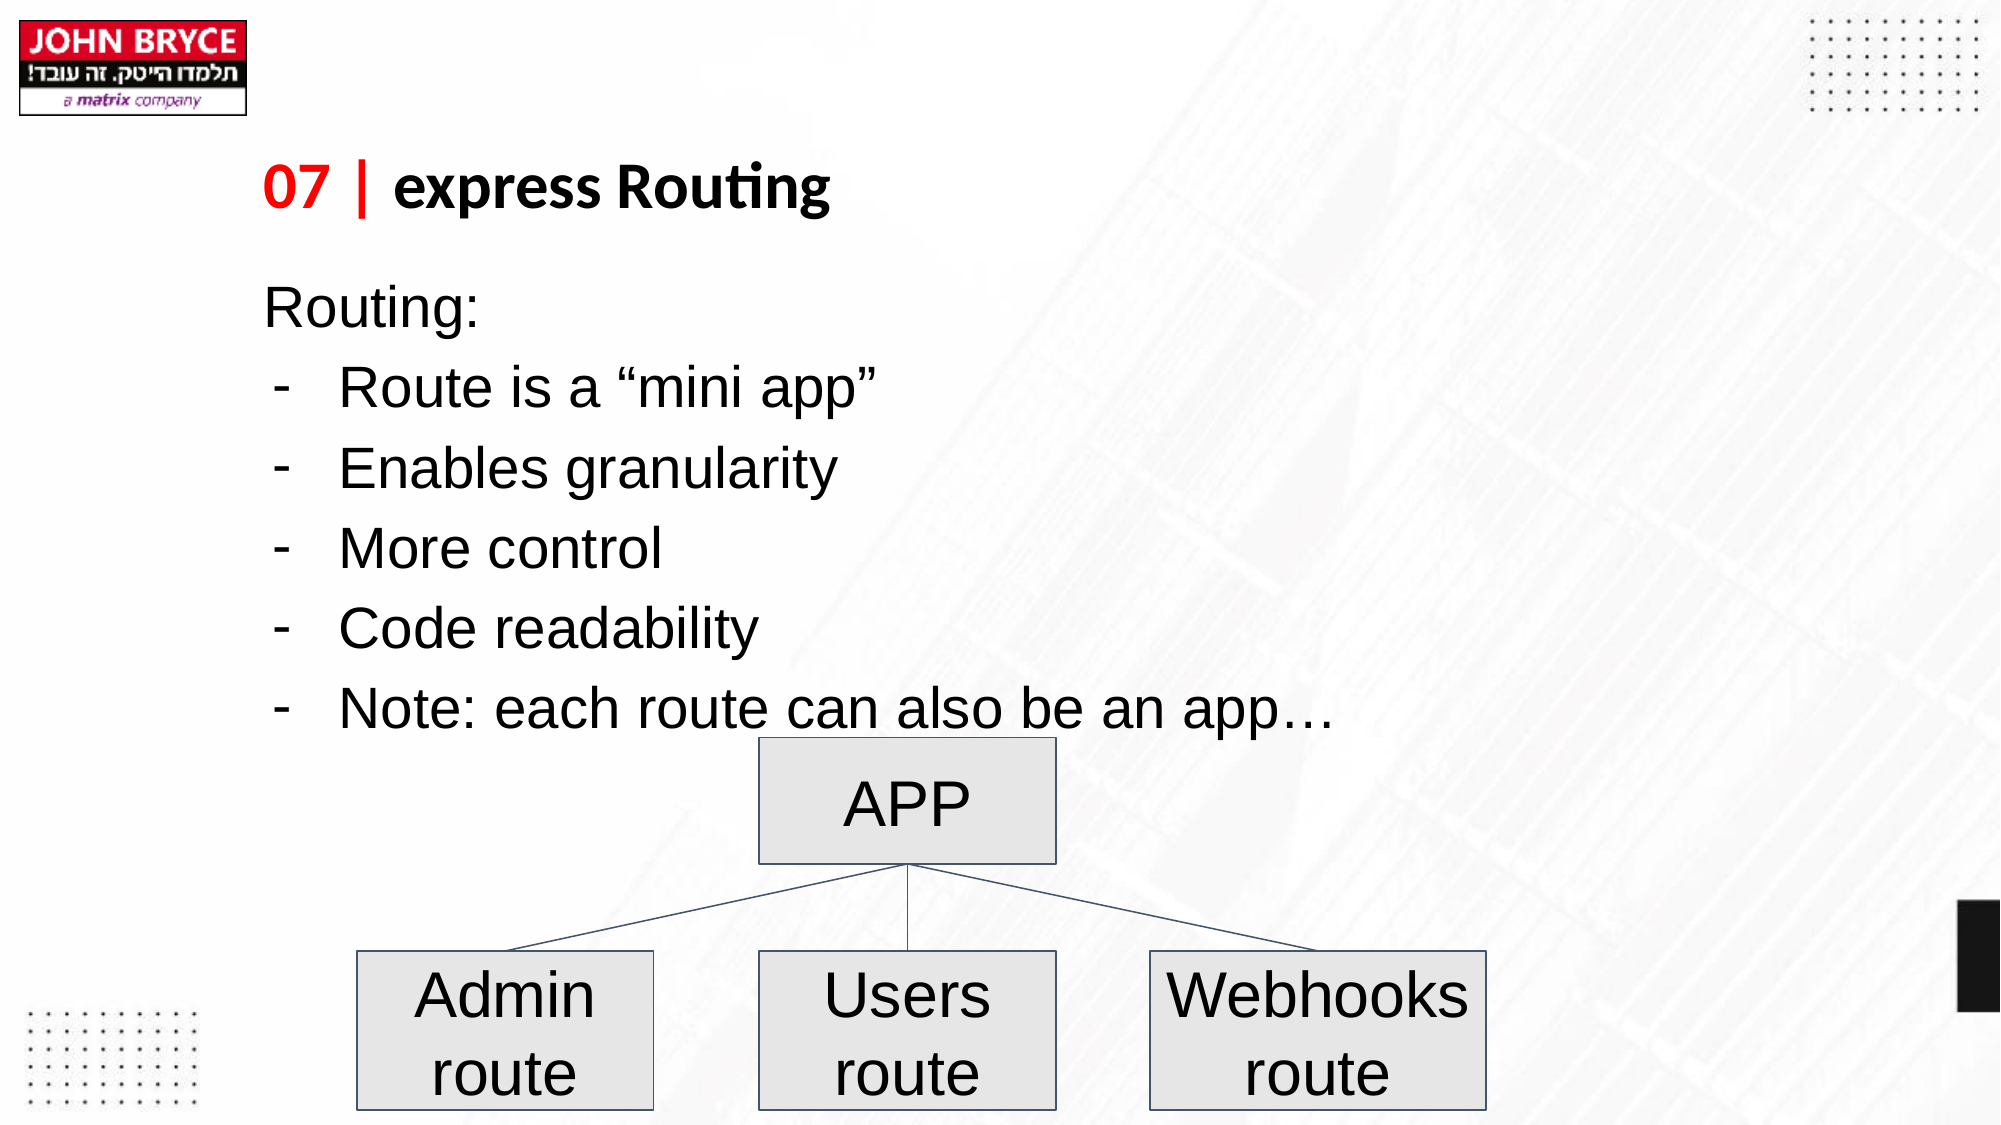

# 07 | express Routing

Routing:
Route is a “mini app”
Enables granularity
More control
Code readability
Note: each route can also be an app…

APP
Admin route
Users route
Webhooks route